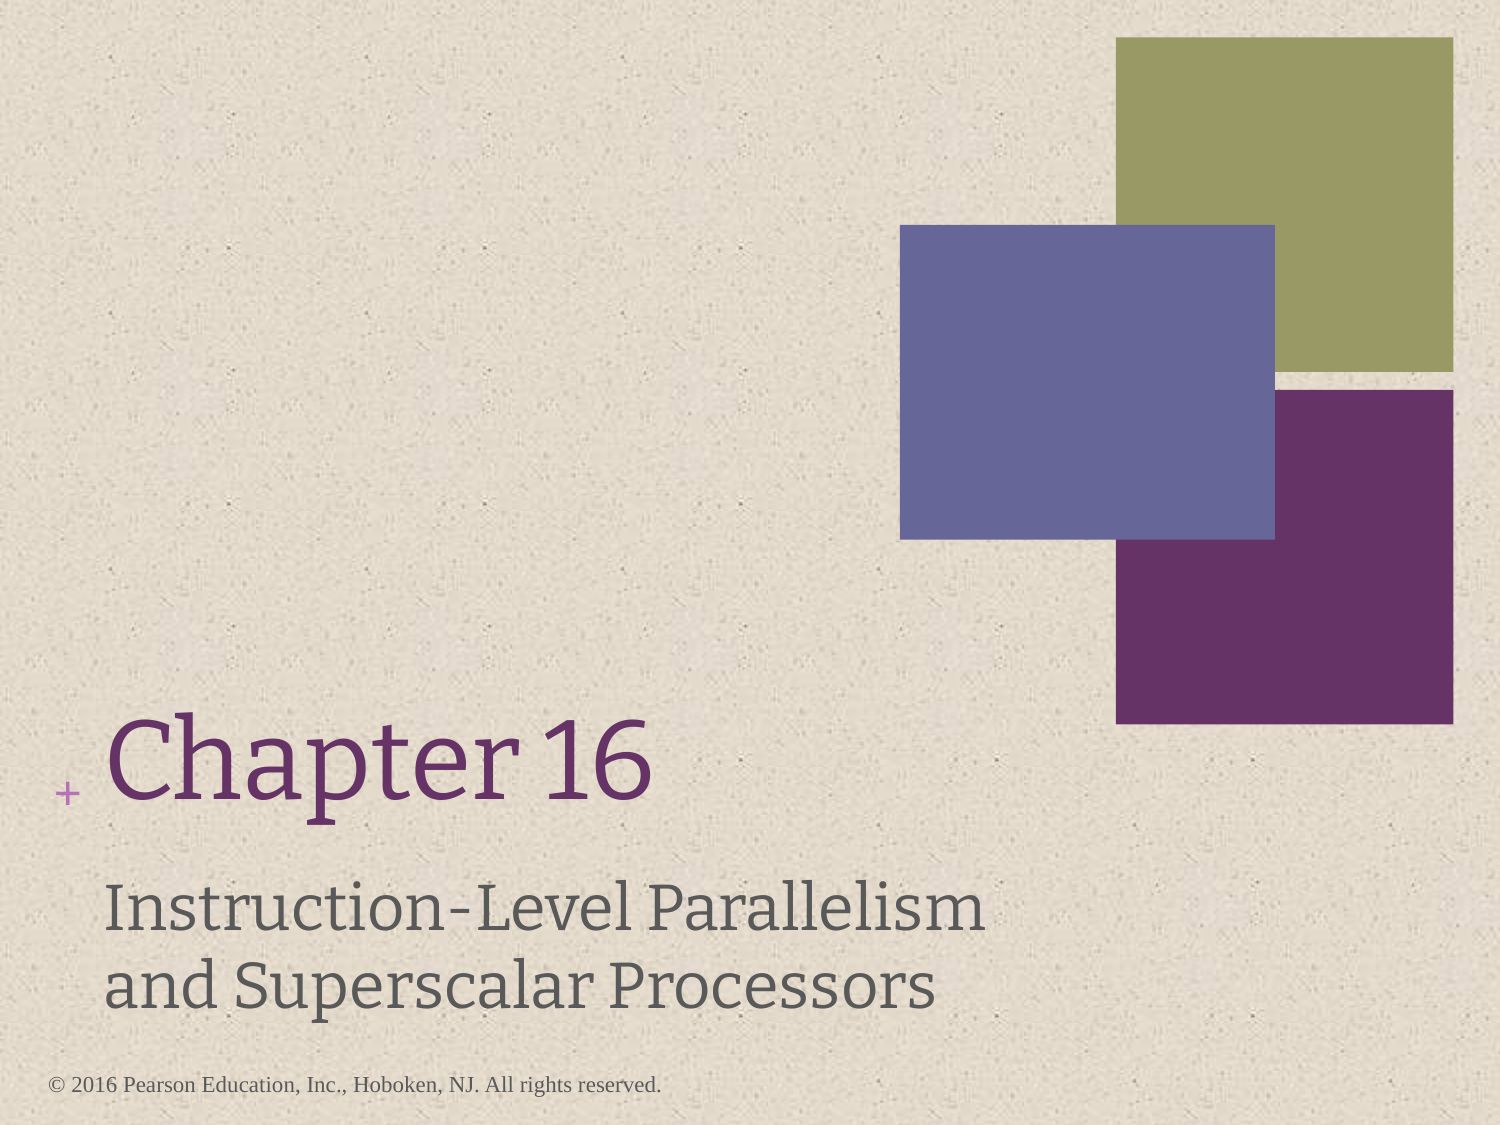

# Chapter 16
Instruction-Level Parallelism and Superscalar Processors
© 2016 Pearson Education, Inc., Hoboken, NJ. All rights reserved.